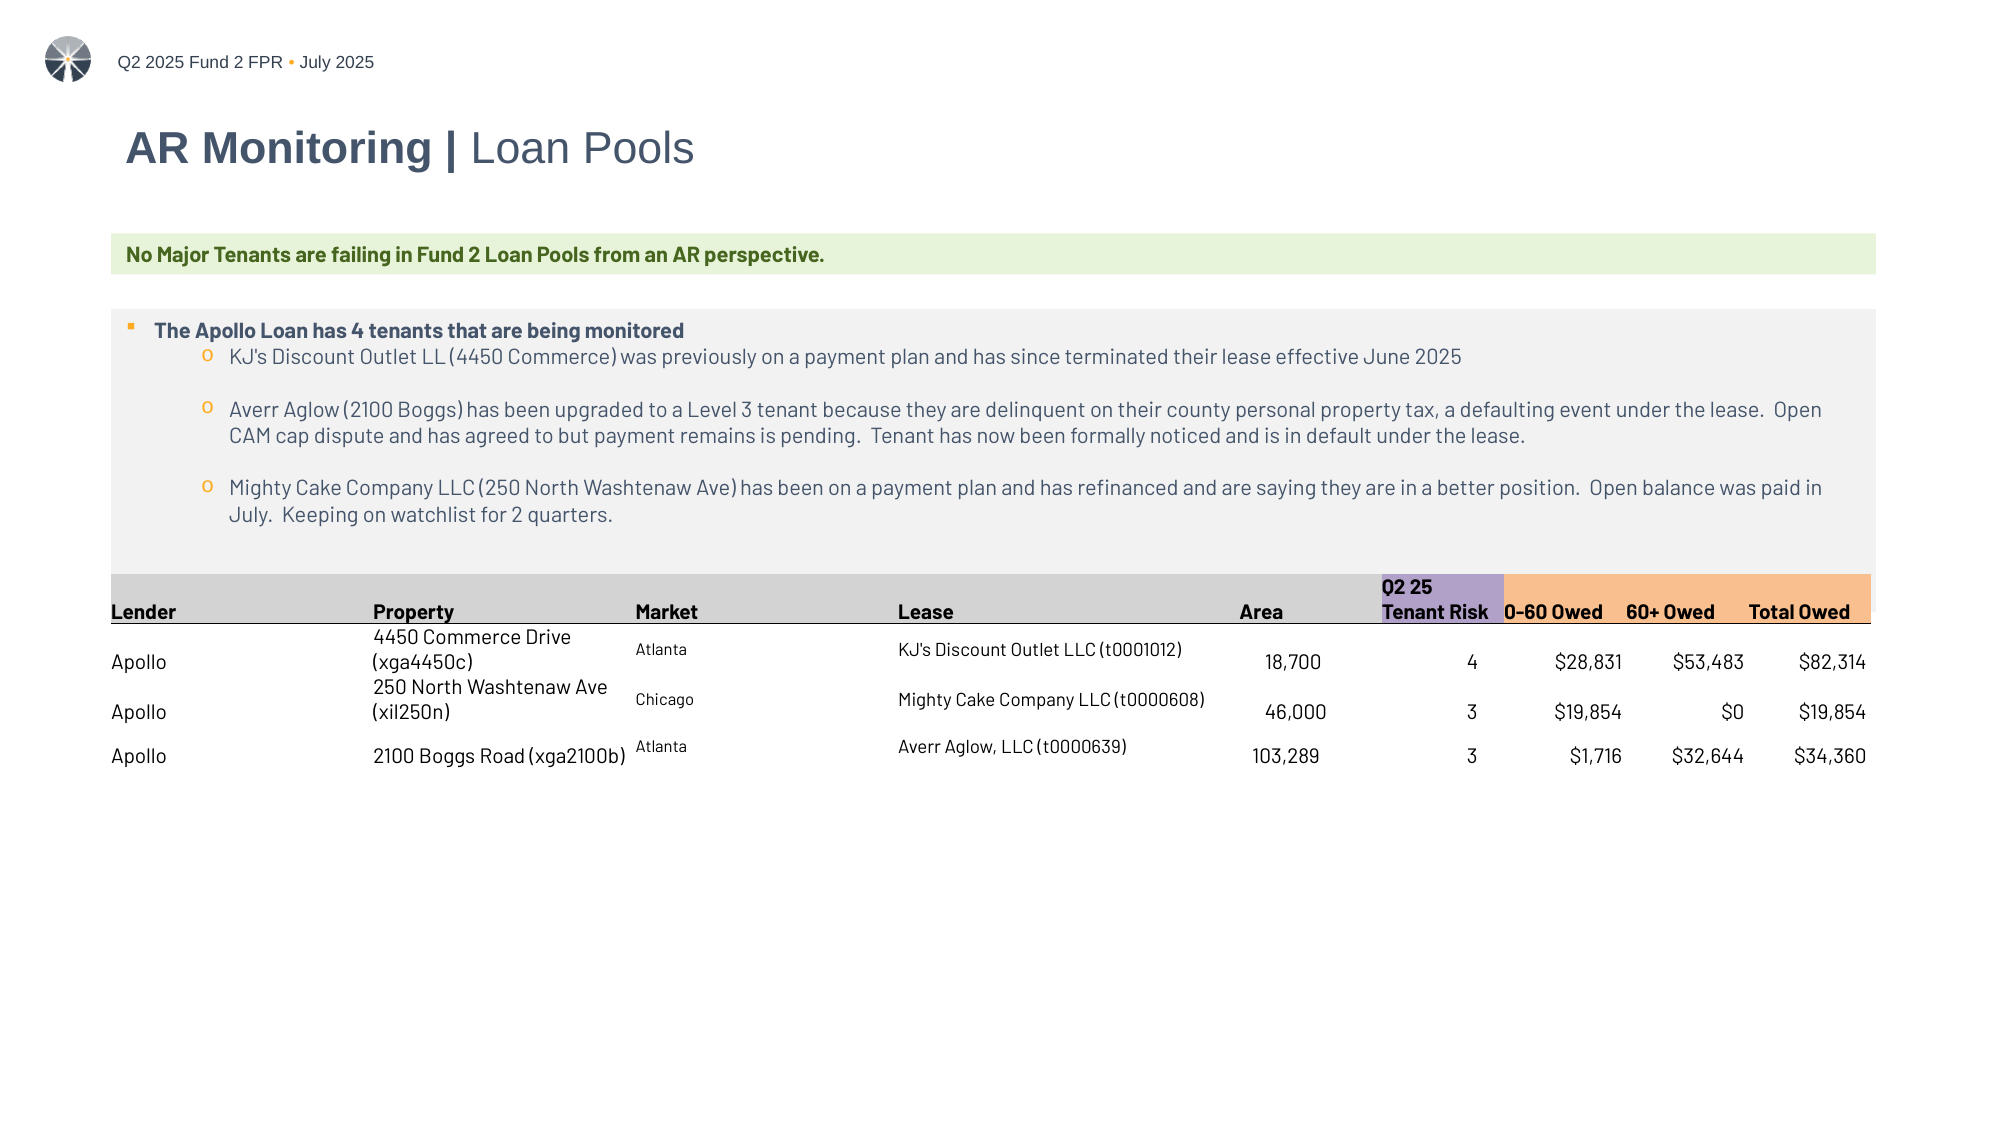

# AR Monitoring | Loan Pools
No Major Tenants are failing in Fund 2 Loan Pools from an AR perspective.
The Apollo Loan has 4 tenants that are being monitored
KJ's Discount Outlet LL (4450 Commerce) was previously on a payment plan and has since terminated their lease effective June 2025

Averr Aglow (2100 Boggs) has been upgraded to a Level 3 tenant because they are delinquent on their county personal property tax, a defaulting event under the lease.  Open CAM cap dispute and has agreed to but payment remains is pending.  Tenant has now been formally noticed and is in default under the lease.

Mighty Cake Company LLC (250 North Washtenaw Ave) has been on a payment plan and has refinanced and are saying they are in a better position.  Open balance was paid in July.  Keeping on watchlist for 2 quarters.

| Lender | Property | Market | Lease | Area | Q2 25 Tenant Risk | 0-60 Owed | 60+ Owed | Total Owed |
| --- | --- | --- | --- | --- | --- | --- | --- | --- |
| Apollo | 4450 Commerce Drive (xga4450c) | Atlanta | KJ's Discount Outlet LLC (t0001012) | 18,700 | 4 | $28,831 | $53,483 | $82,314 |
| Apollo | 250 North Washtenaw Ave (xil250n) | Chicago | Mighty Cake Company LLC (t0000608) | 46,000 | 3 | $19,854 | $0 | $19,854 |
| Apollo | 2100 Boggs Road (xga2100b) | Atlanta | Averr Aglow, LLC (t0000639) | 103,289 | 3 | $1,716 | $32,644 | $34,360 |